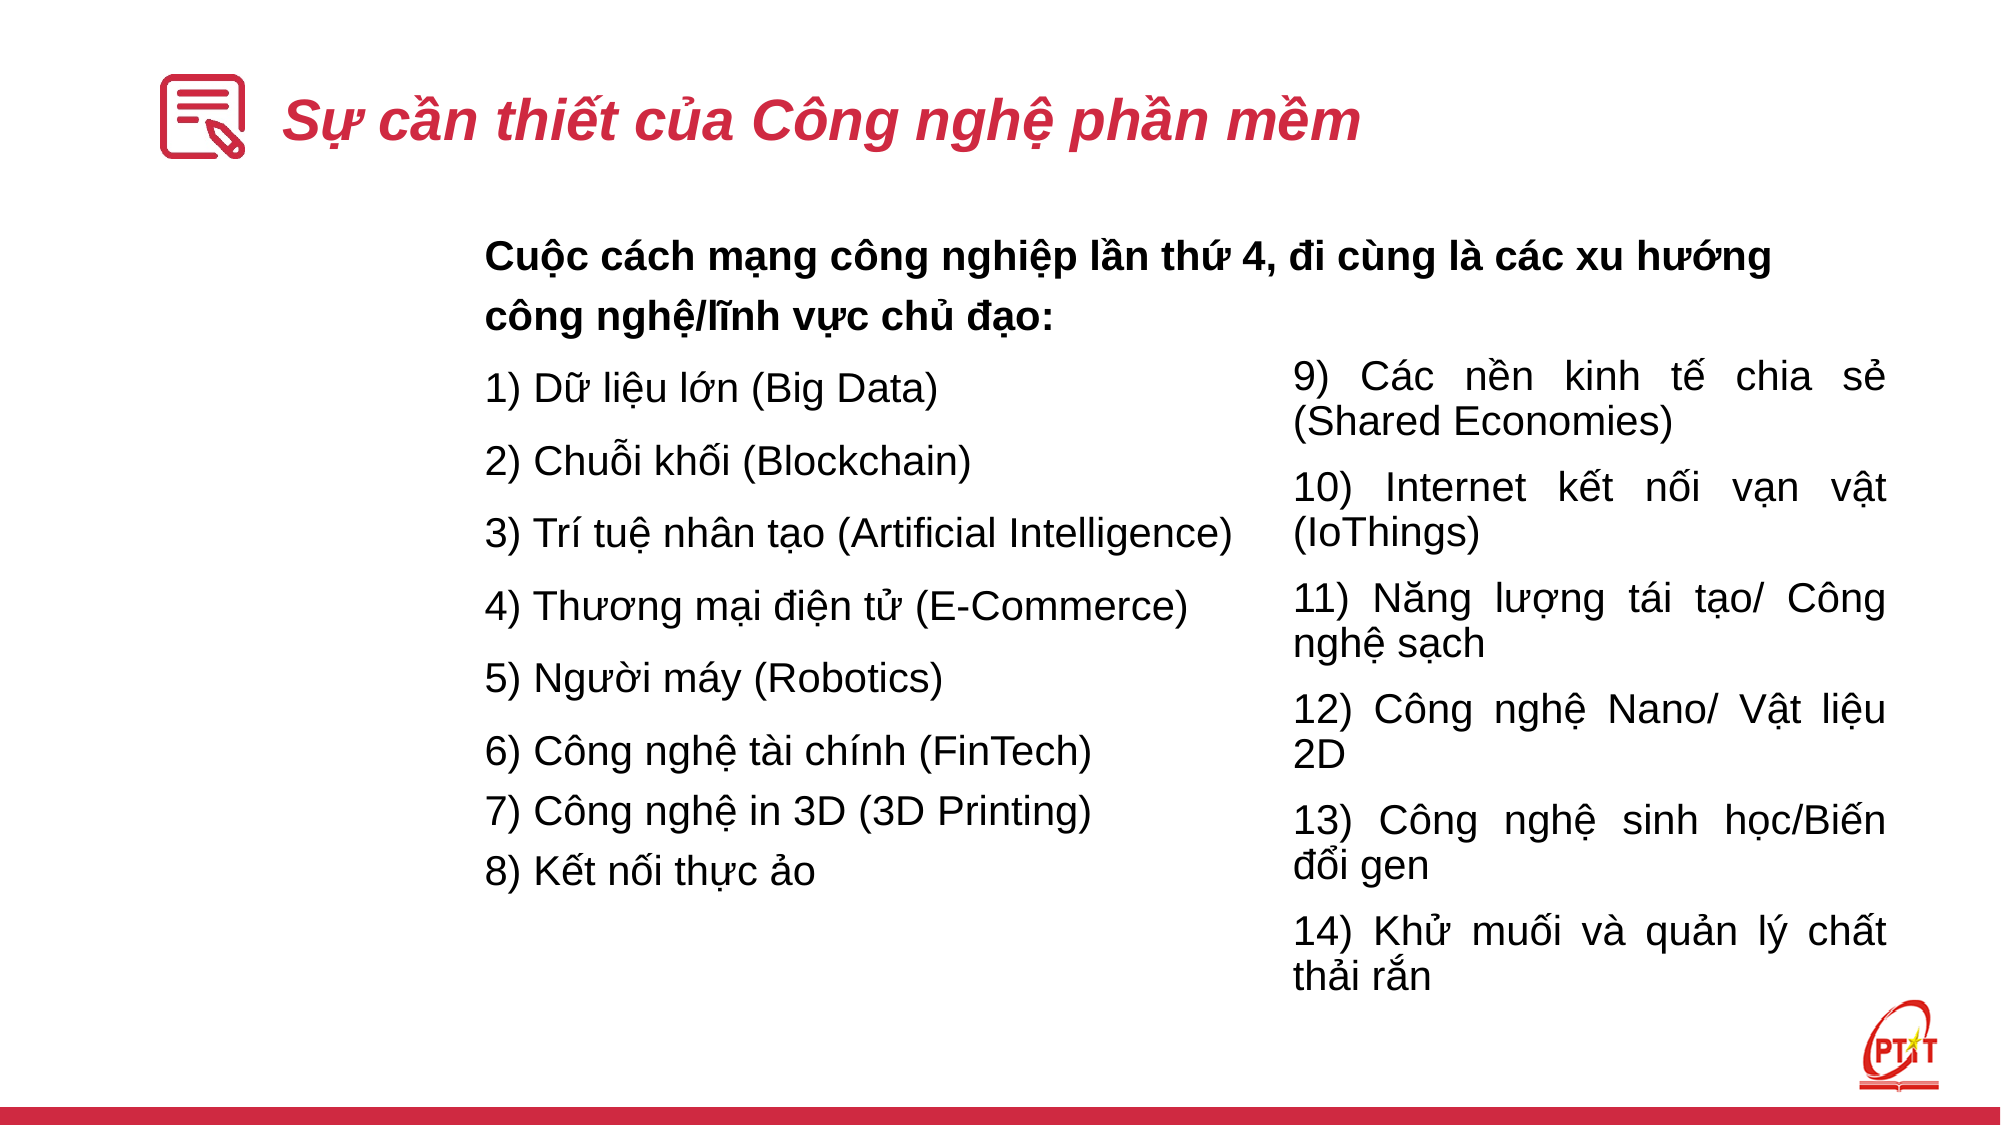

# Sự cần thiết của Công nghệ phần mềm
Cuộc cách mạng công nghiệp lần thứ 4, đi cùng là các xu hướng
công nghệ/lĩnh vực chủ đạo:
1) Dữ liệu lớn (Big Data)
2) Chuỗi khối (Blockchain)
3) Trí tuệ nhân tạo (Artificial Intelligence)
4) Thương mại điện tử (E-Commerce)
5) Người máy (Robotics)
6) Công nghệ tài chính (FinTech)
7) Công nghệ in 3D (3D Printing)
8) Kết nối thực ảo
9) Các nền kinh tế chia sẻ (Shared Economies)
10) Internet kết nối vạn vật (IoThings)
11) Năng lượng tái tạo/ Công nghệ sạch
12) Công nghệ Nano/ Vật liệu 2D
13) Công nghệ sinh học/Biến đổi gen
14) Khử muối và quản lý chất thải rắn